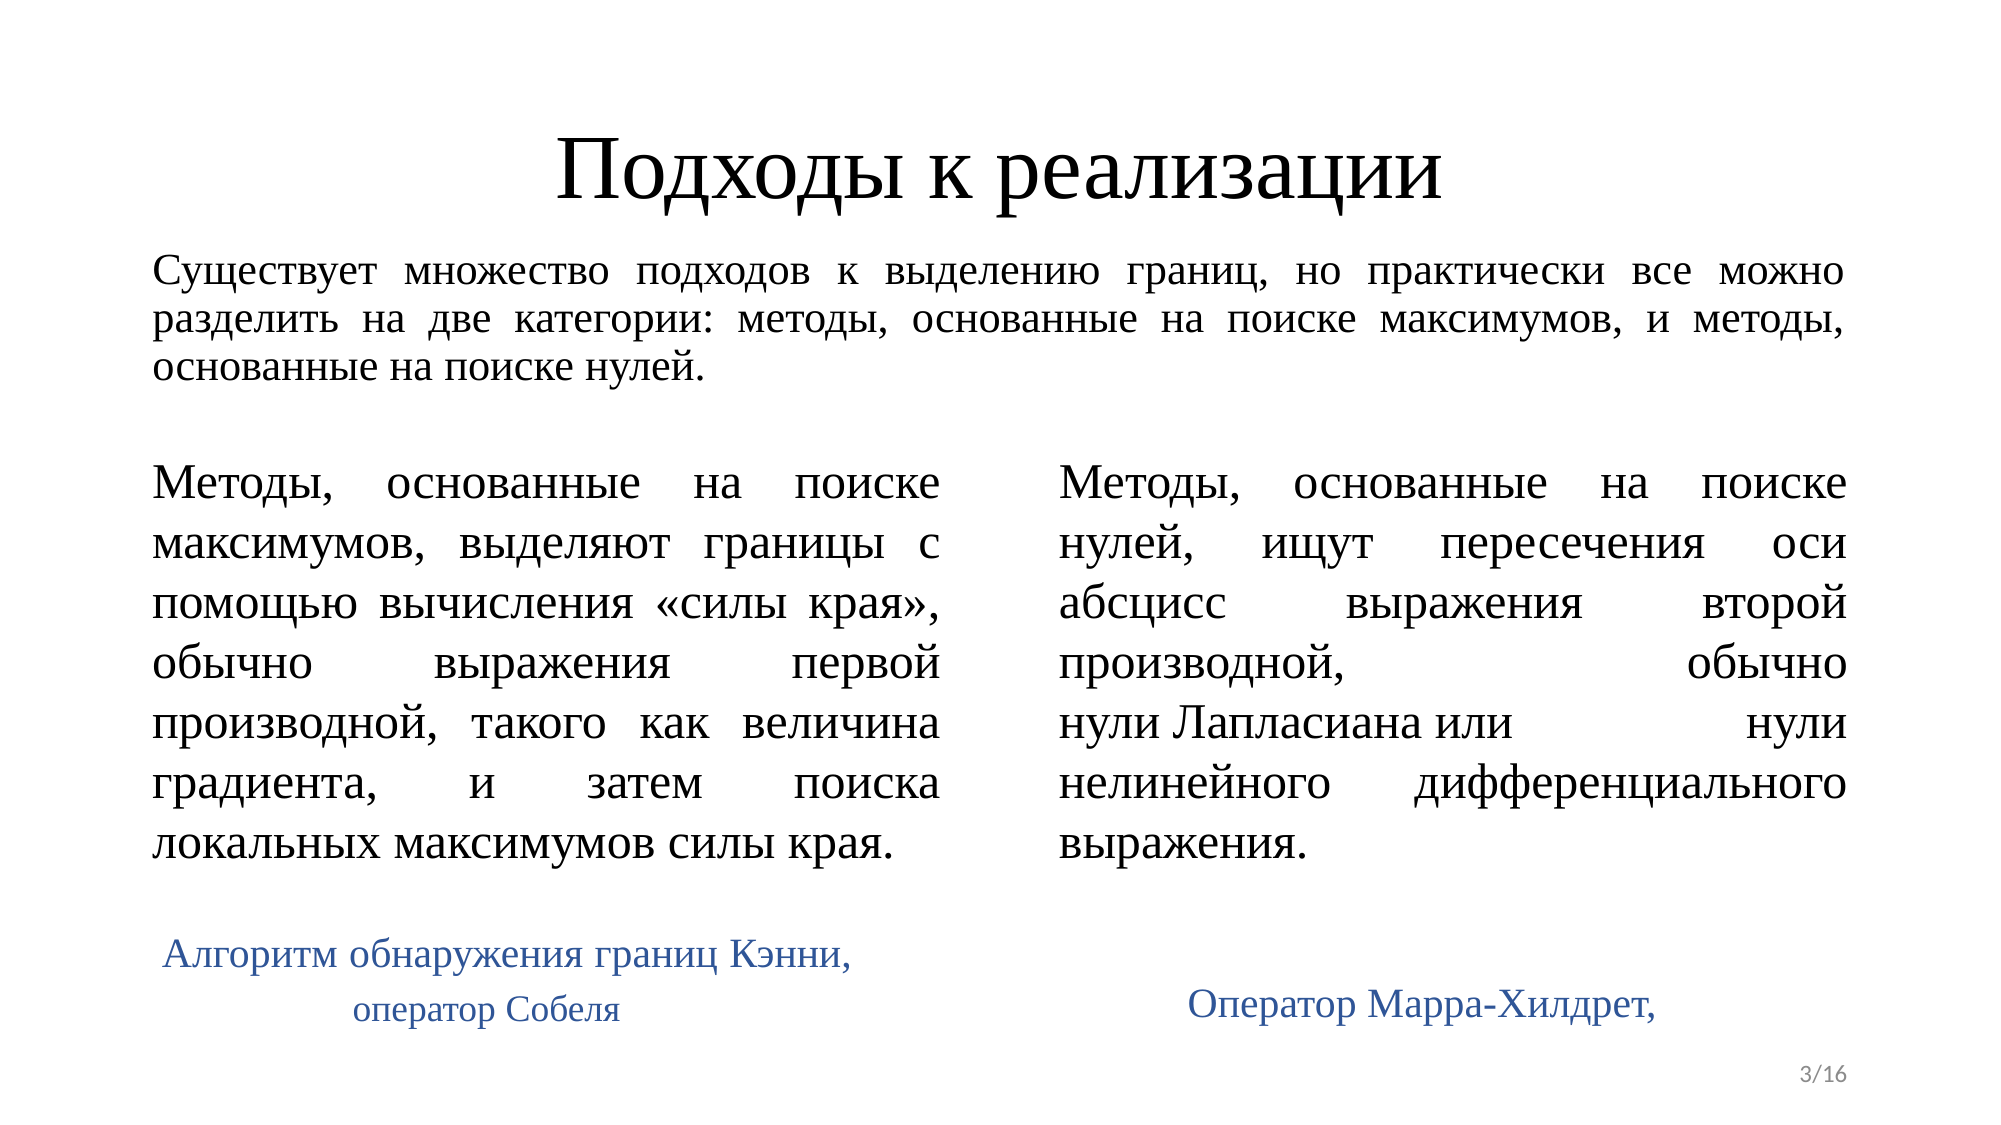

# Подходы к реализации
Существует множество подходов к выделению границ, но практически все можно разделить на две категории: методы, основанные на поиске максимумов, и методы, основанные на поиске нулей.

Методы, основанные на поиске максимумов, выделяют границы с помощью вычисления «силы края», обычно выражения первой производной, такого как величина градиента, и затем поиска локальных максимумов силы края.

Методы, основанные на поиске нулей, ищут пересечения оси абсцисс выражения второй производной, обычно нули Лапласиана или нули нелинейного дифференциального выражения.
Алгоритм обнаружения границ Кэнни,

            Оператор Марра-Хилдрет,
оператор Собеля
3/16